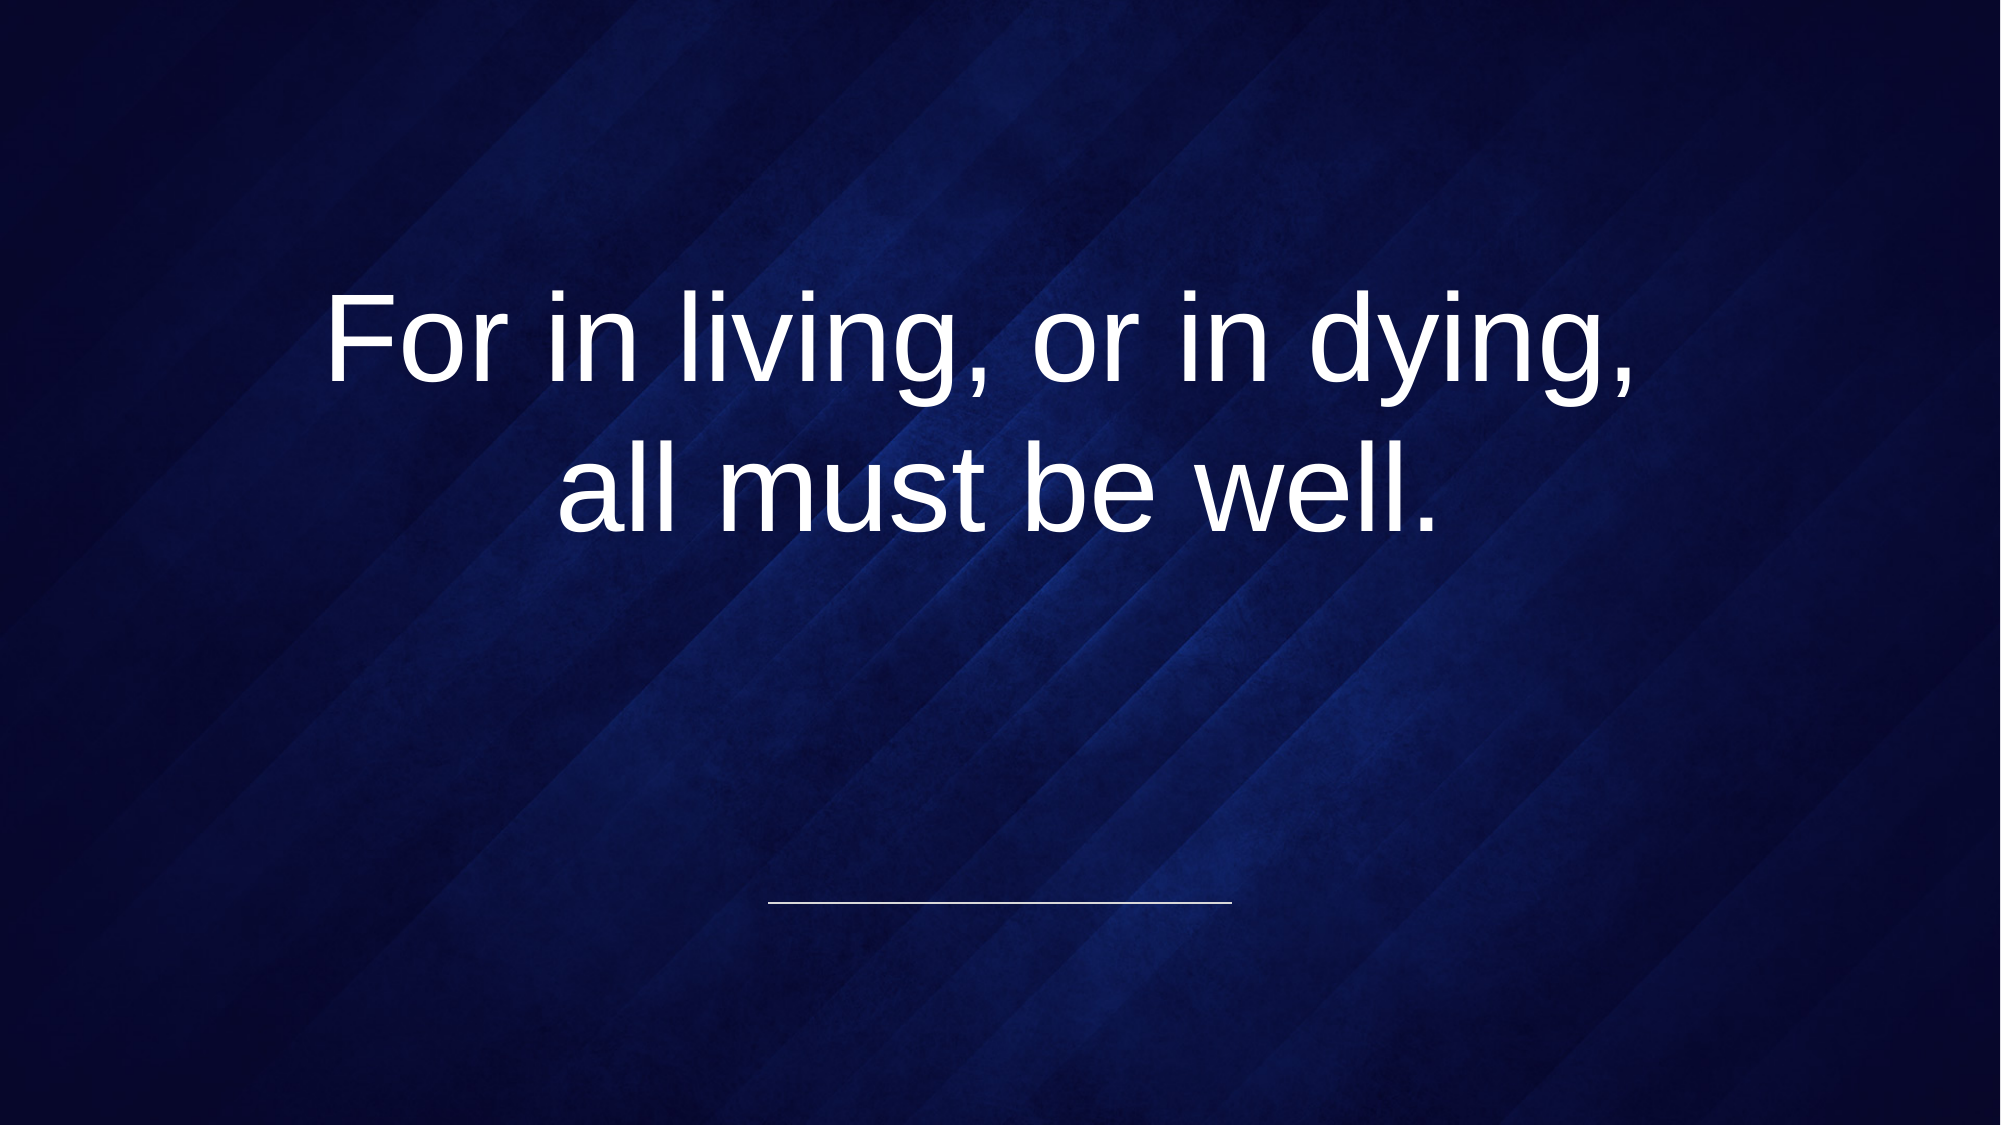

# For in living, or in dying, all must be well.